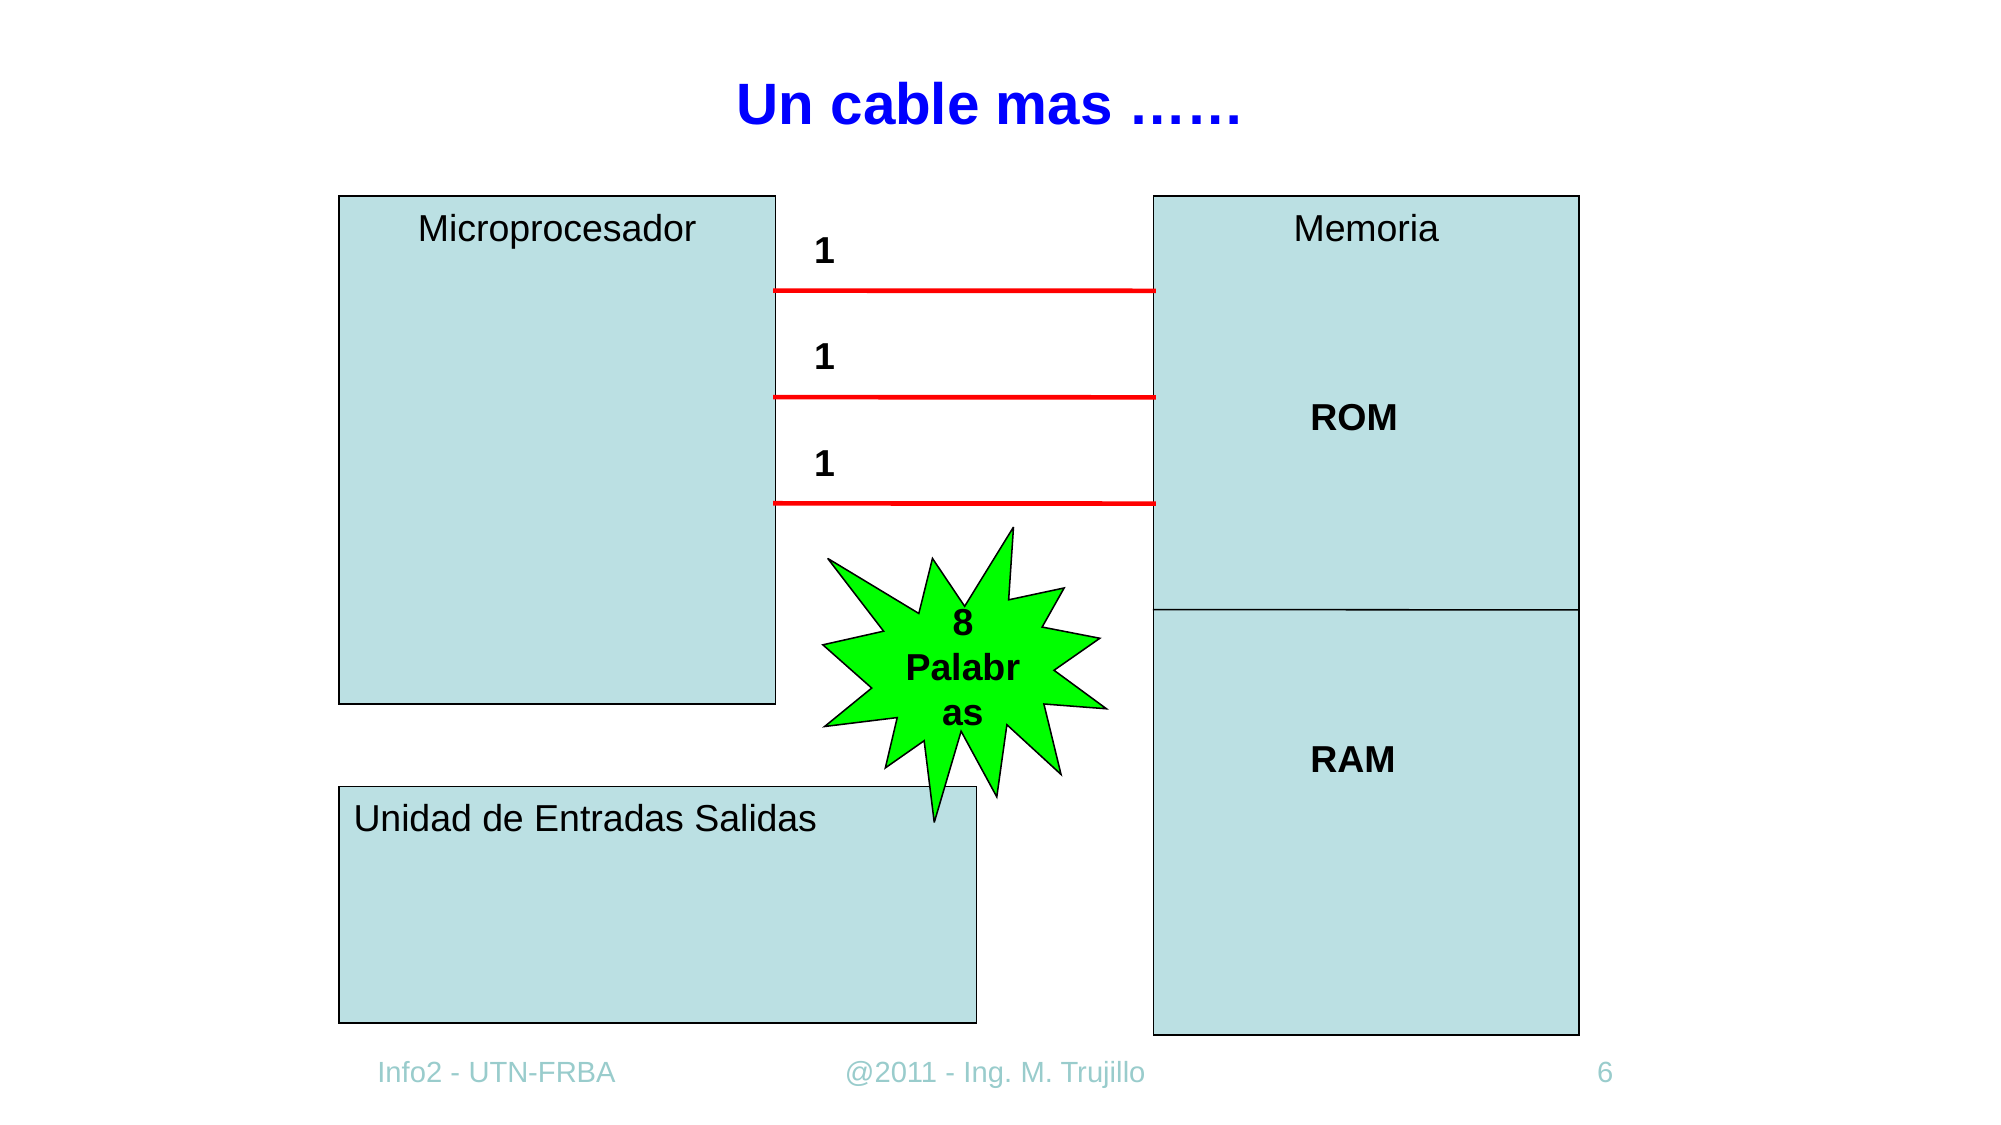

Un cable mas ……
Microprocesador
Memoria
1
1
0
1
1
1
0
0
0
0
0
1
0
1
0
0
1
1
1
0
0
1
0
1
ROM
8
Palabras
RAM
Unidad de Entradas Salidas
Info2 - UTN-FRBA
@2011 - Ing. M. Trujillo
6